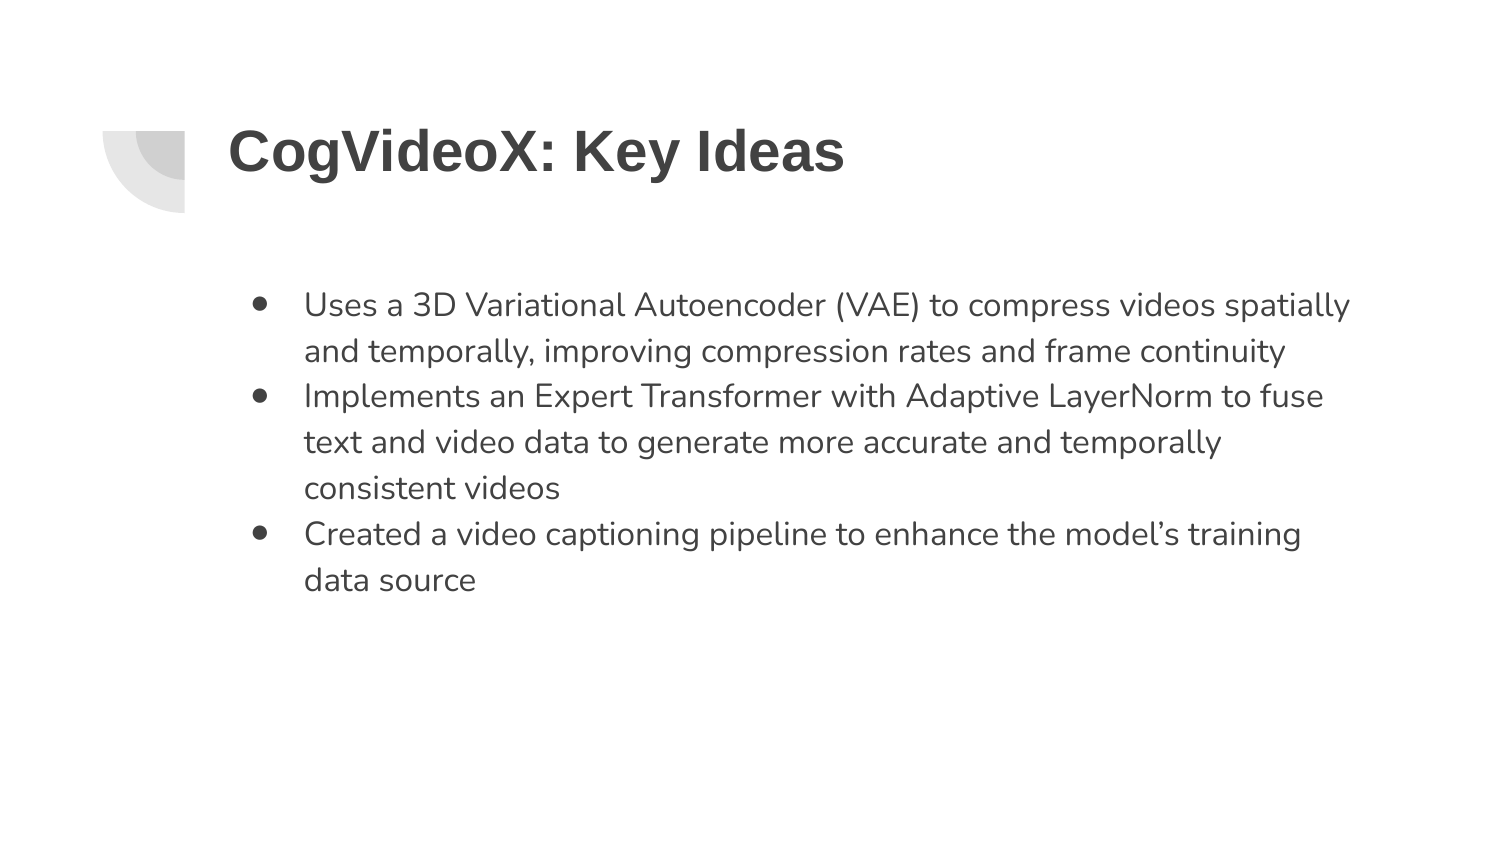

# CogVideoX: Key Ideas
Uses a 3D Variational Autoencoder (VAE) to compress videos spatially and temporally, improving compression rates and frame continuity
Implements an Expert Transformer with Adaptive LayerNorm to fuse text and video data to generate more accurate and temporally consistent videos
Created a video captioning pipeline to enhance the model’s training data source